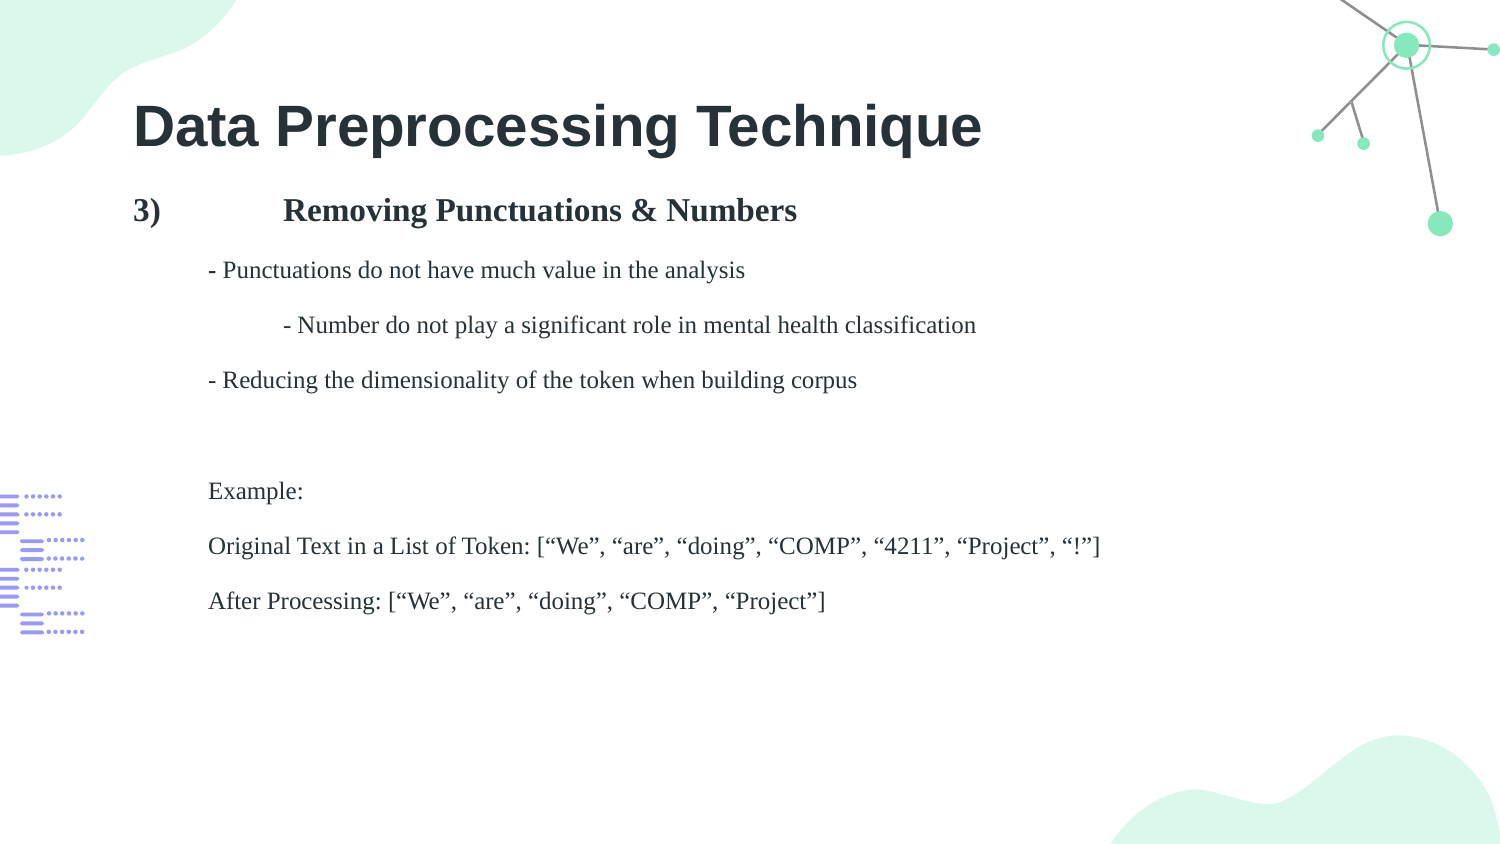

# Data Preprocessing Technique
3)	Removing Punctuations & Numbers
- Punctuations do not have much value in the analysis
	- Number do not play a significant role in mental health classification
- Reducing the dimensionality of the token when building corpus

Example:
Original Text in a List of Token: [“We”, “are”, “doing”, “COMP”, “4211”, “Project”, “!”]
After Processing: [“We”, “are”, “doing”, “COMP”, “Project”]